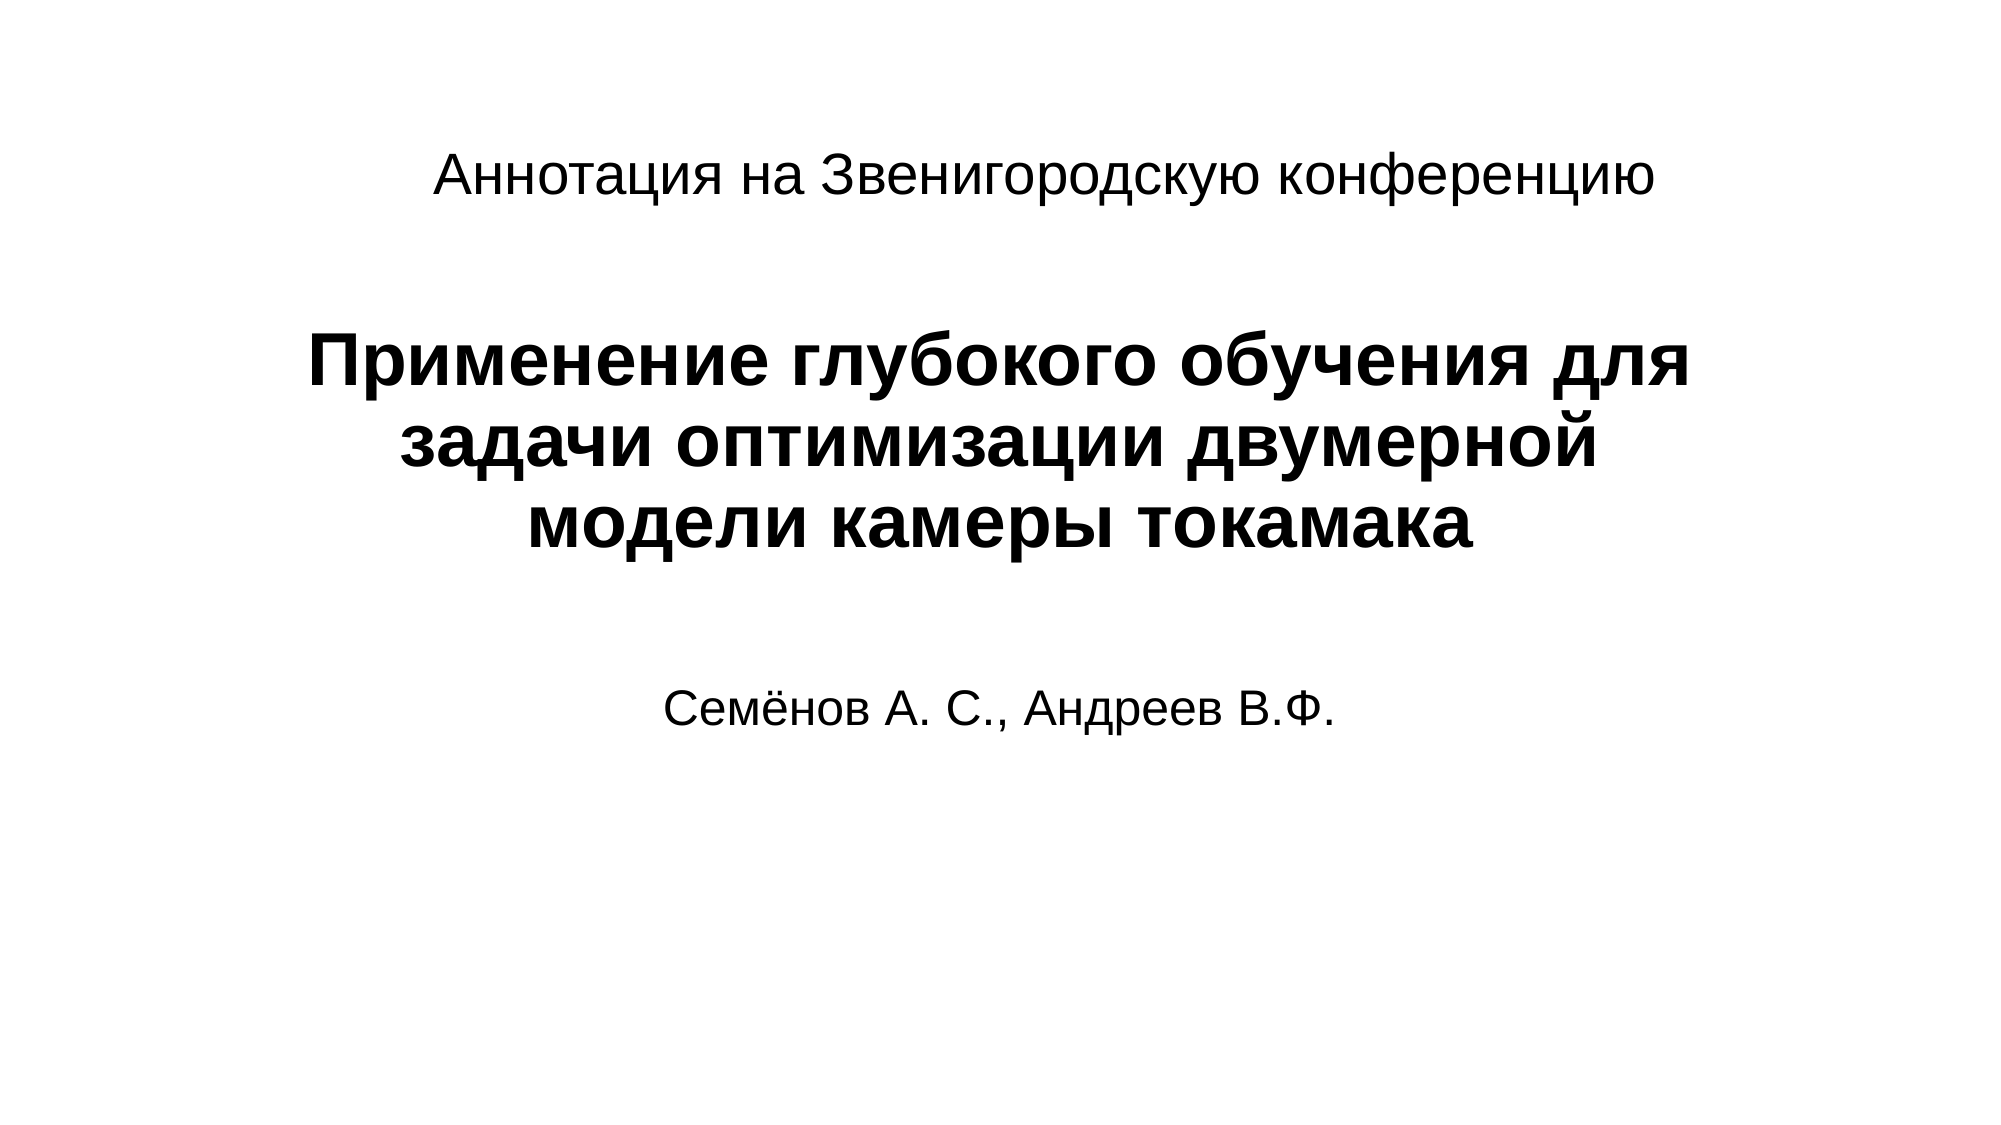

Аннотация на Звенигородскую конференцию
# Применение глубокого обучения для задачи оптимизации двумерной модели камеры токамака
Семёнов А. С., Андреев В.Ф.